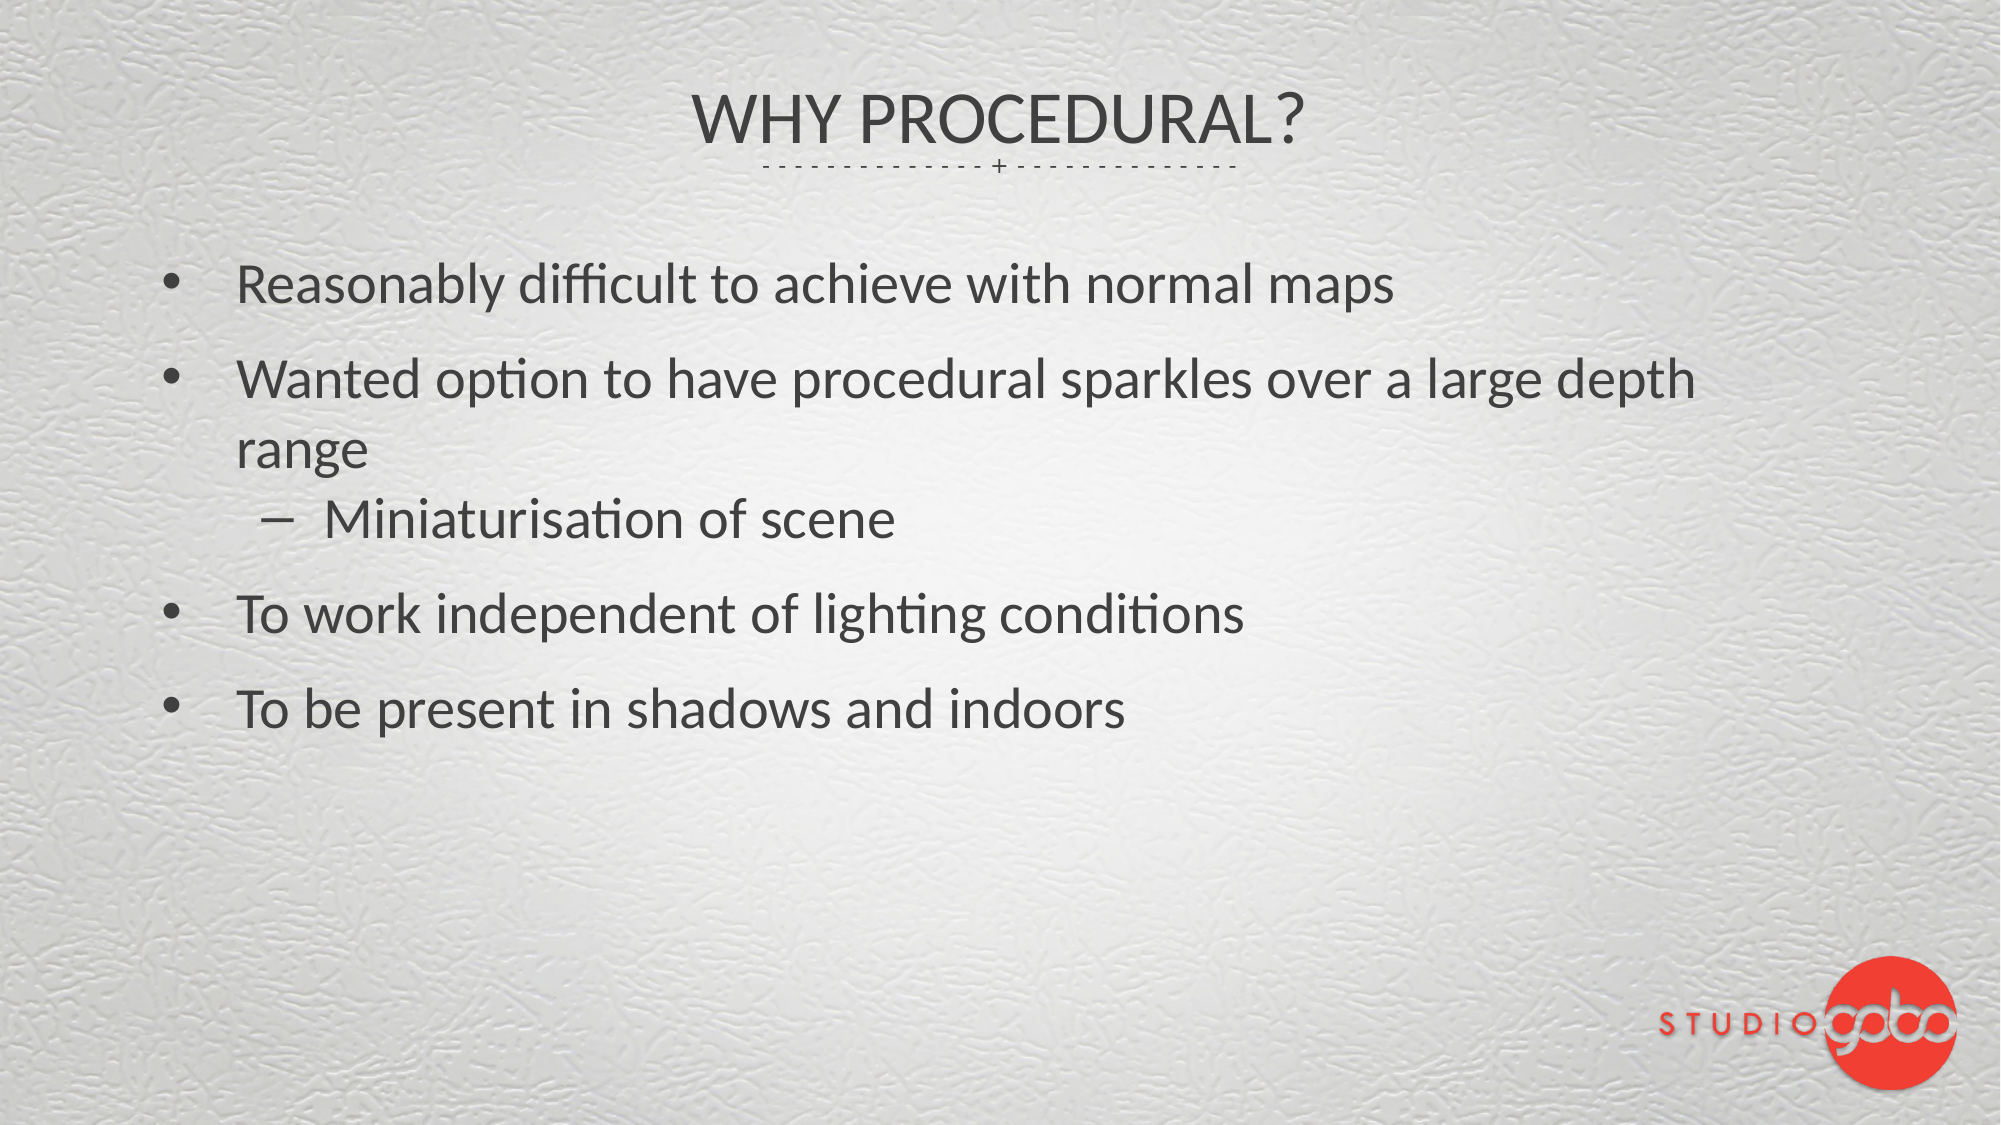

# Why procedural?
Reasonably difficult to achieve with normal maps
Wanted option to have procedural sparkles over a large depth range
Miniaturisation of scene
To work independent of lighting conditions
To be present in shadows and indoors